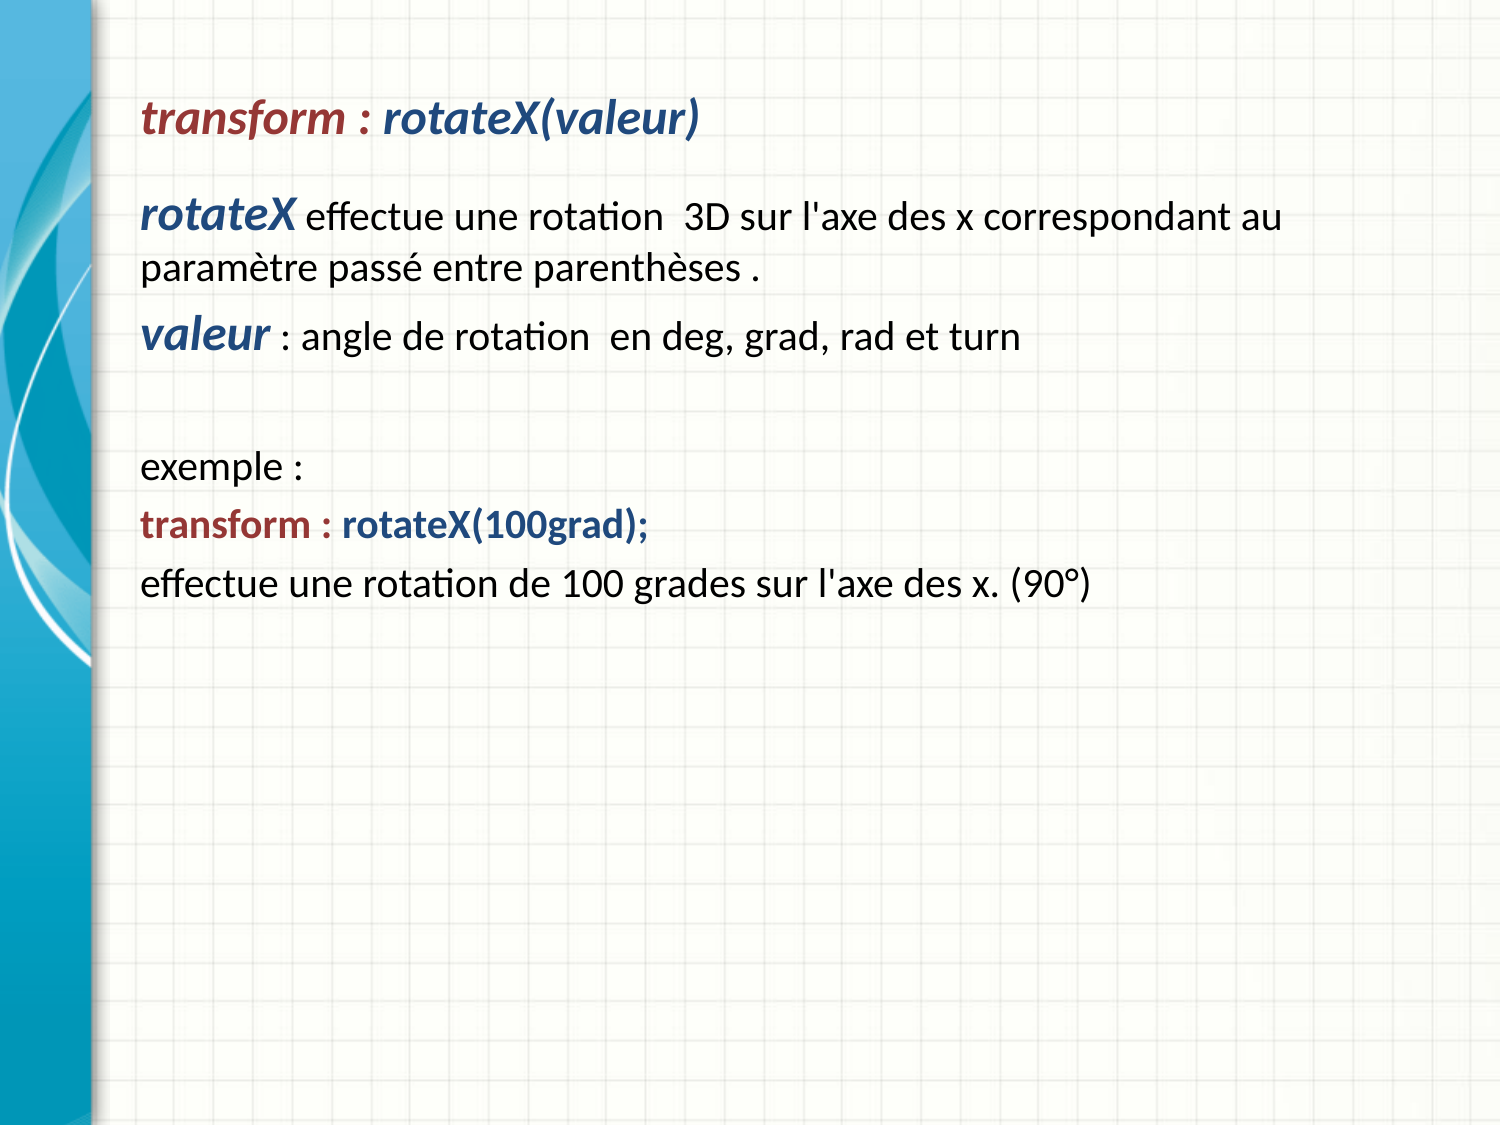

# transform : rotateX(valeur)
rotateX effectue une rotation  3D sur l'axe des x correspondant au paramètre passé entre parenthèses .
valeur : angle de rotation  en deg, grad, rad et turn

exemple :
transform : rotateX(100grad);
effectue une rotation de 100 grades sur l'axe des x. (90°)